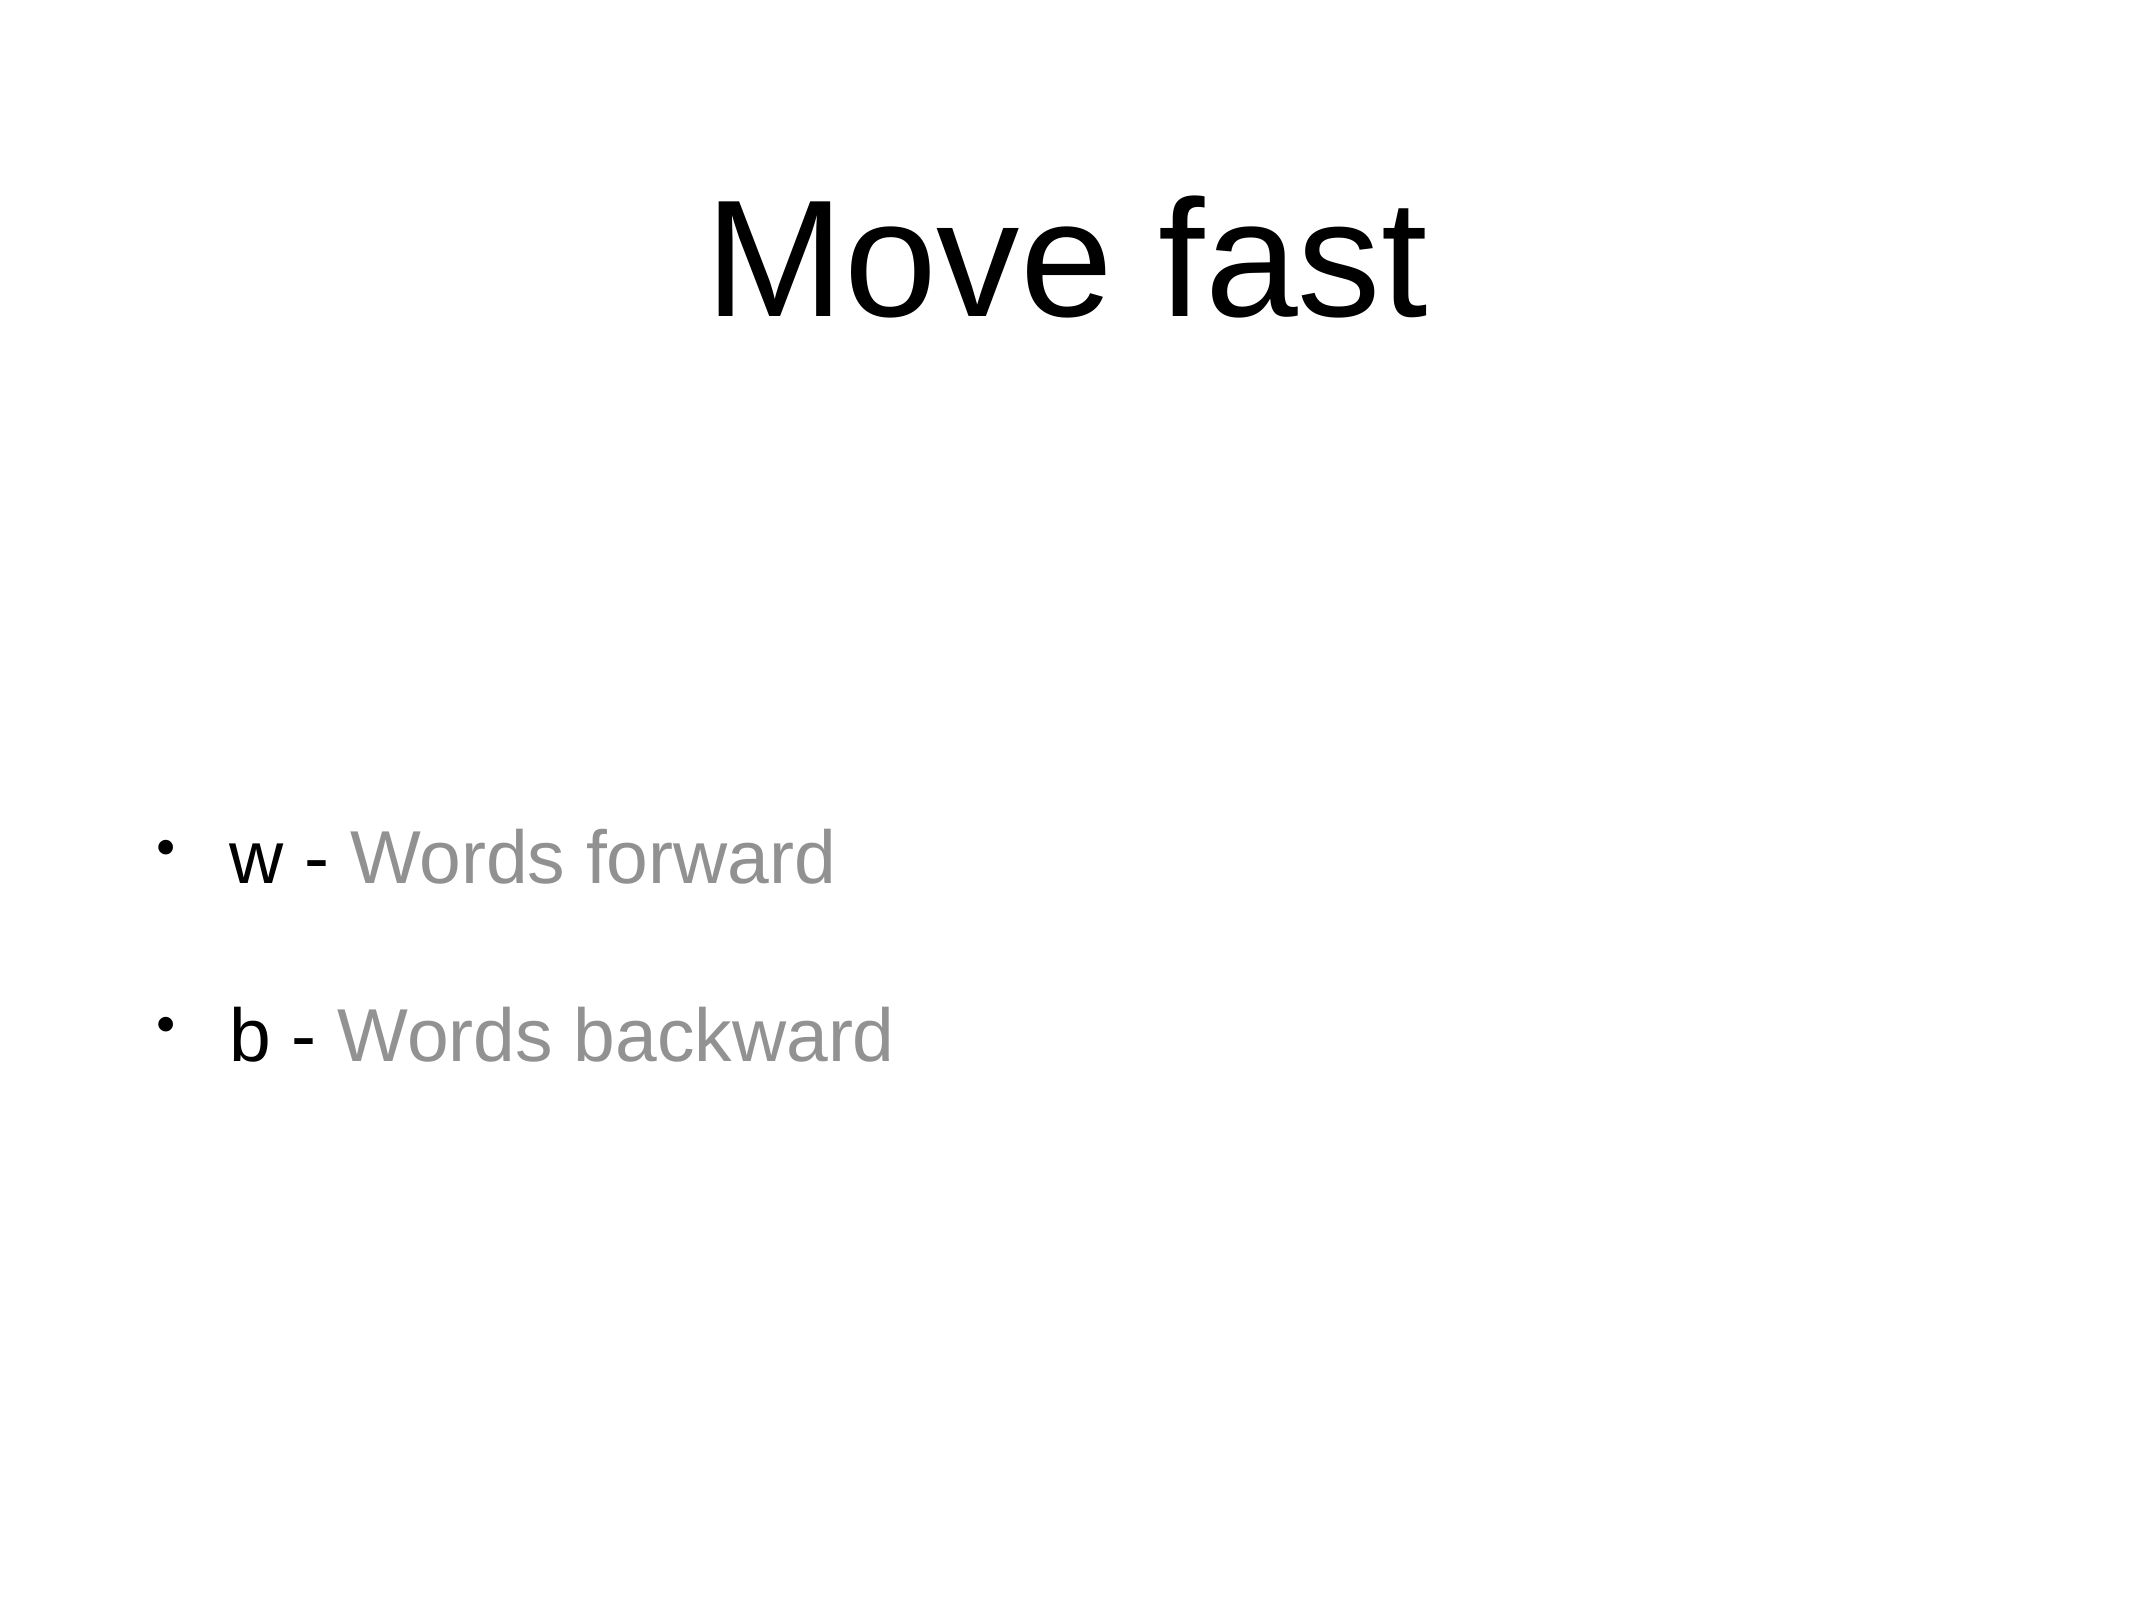

# Move fast
w - Words forward
b - Words backward